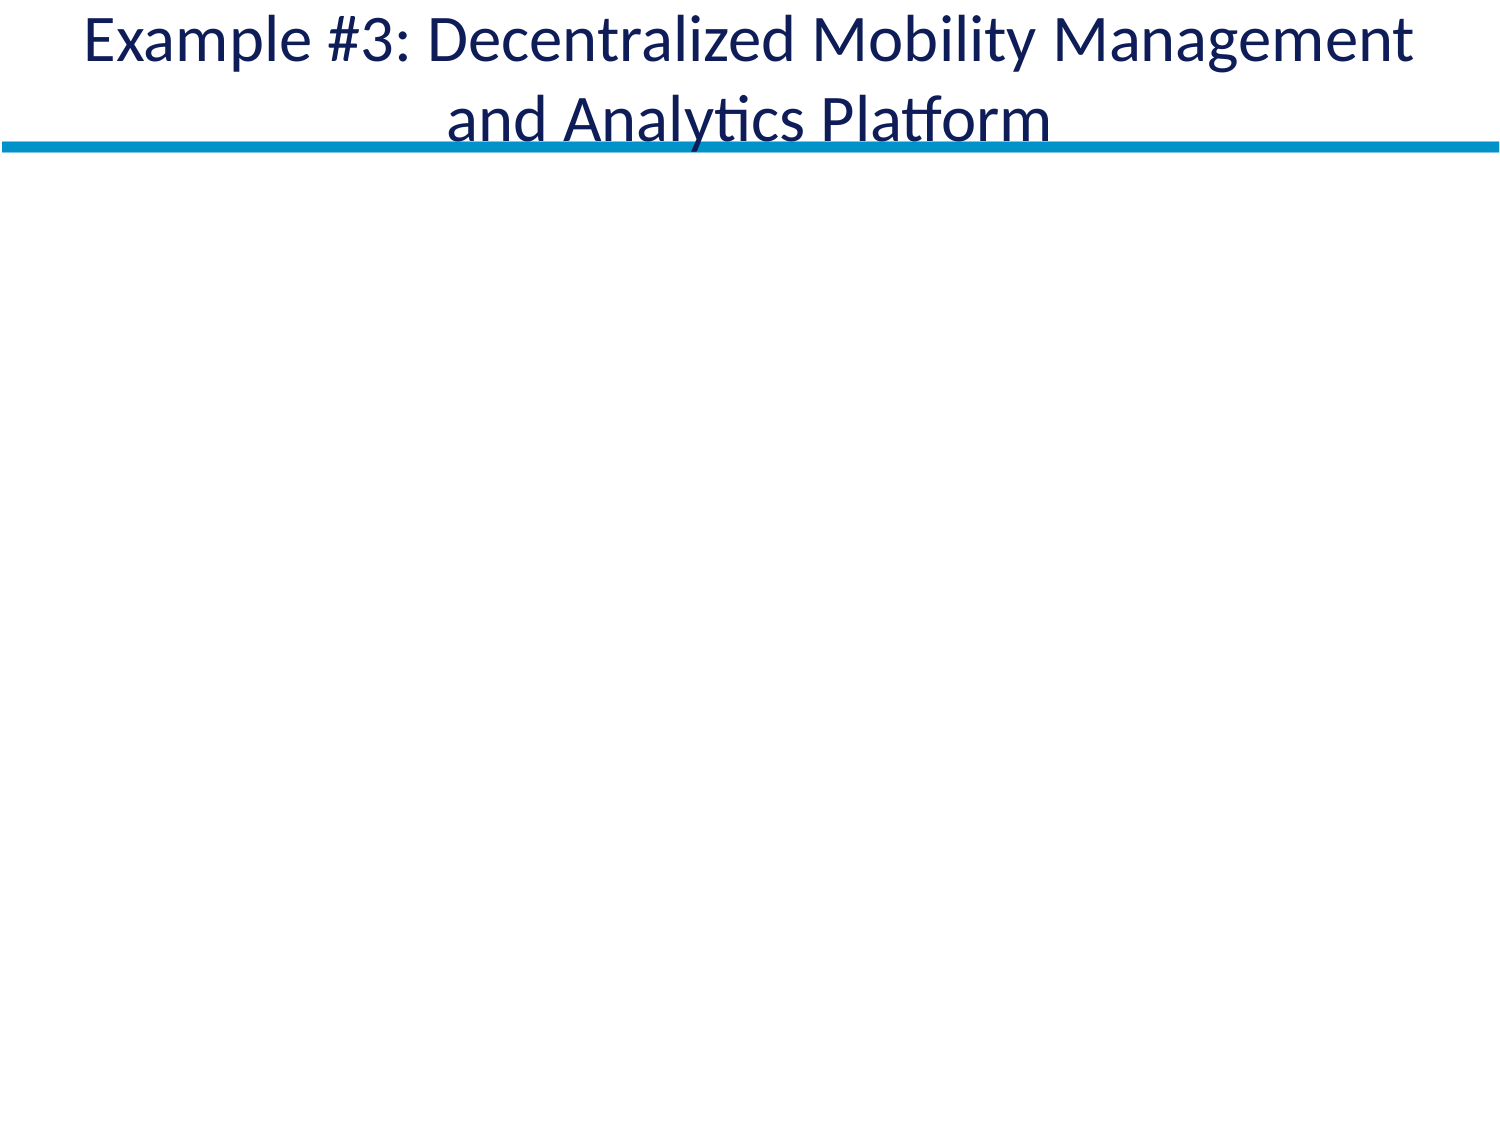

# Example #3: Decentralized Mobility Management and Analytics Platform